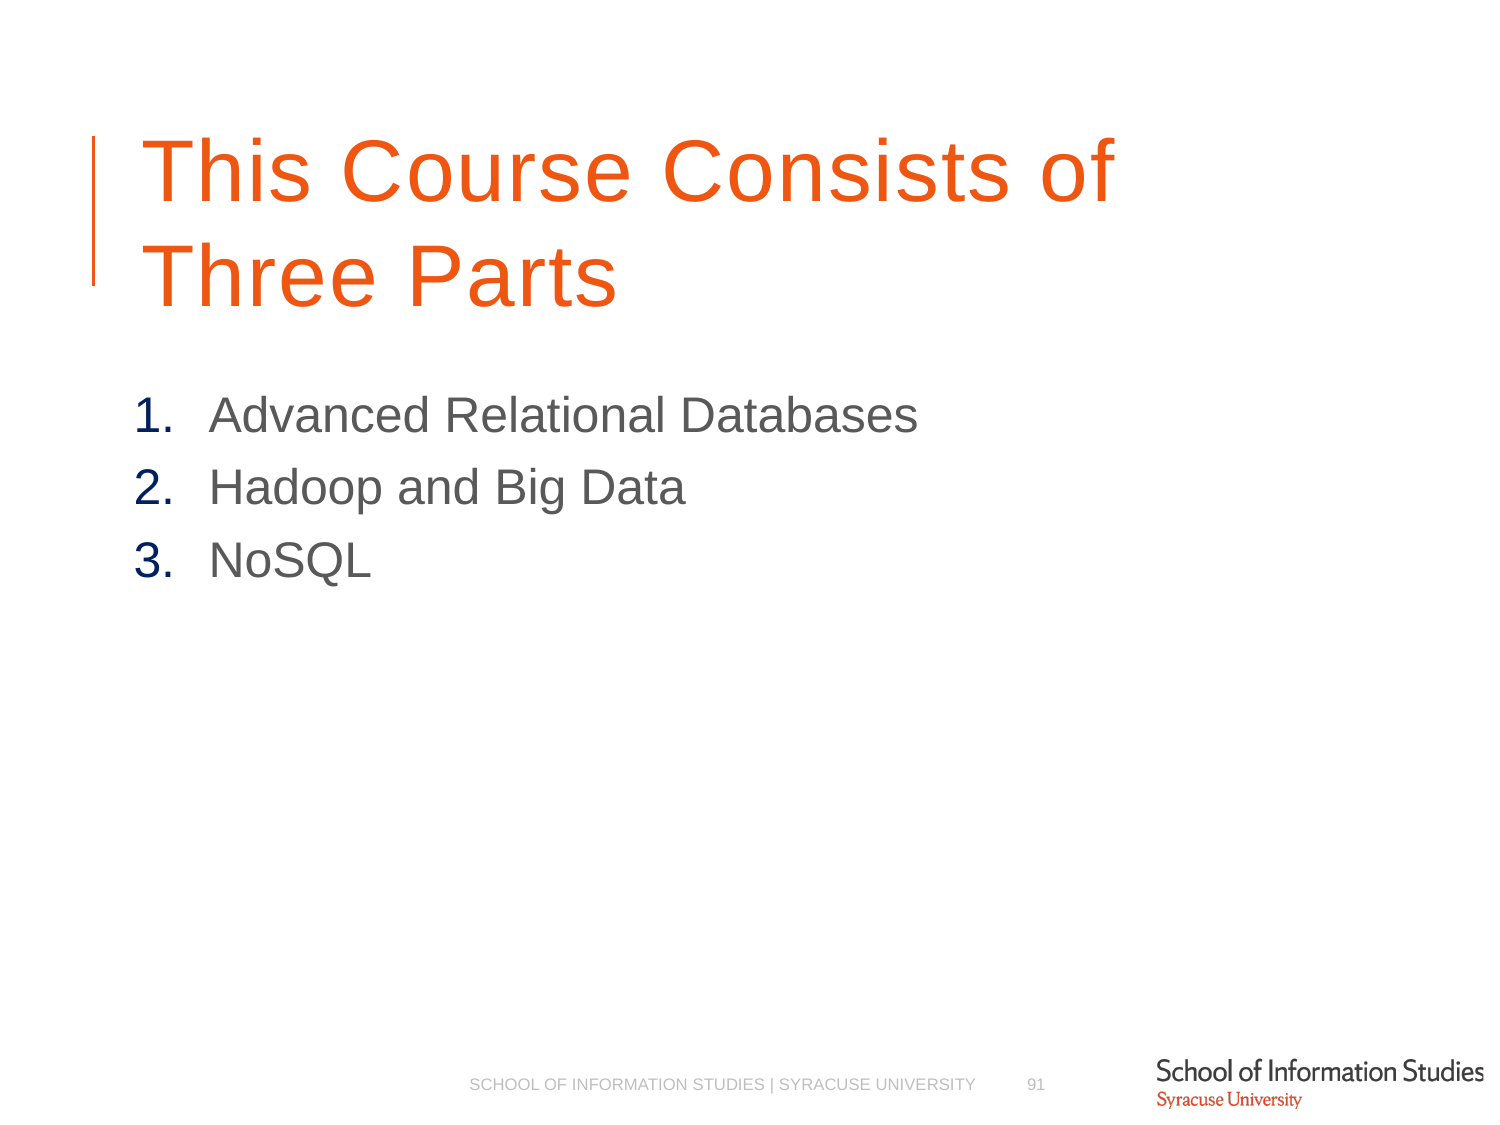

# This Course Consists of Three Parts
Advanced Relational Databases
Hadoop and Big Data
NoSQL
School of Information Studies | Syracuse University
91